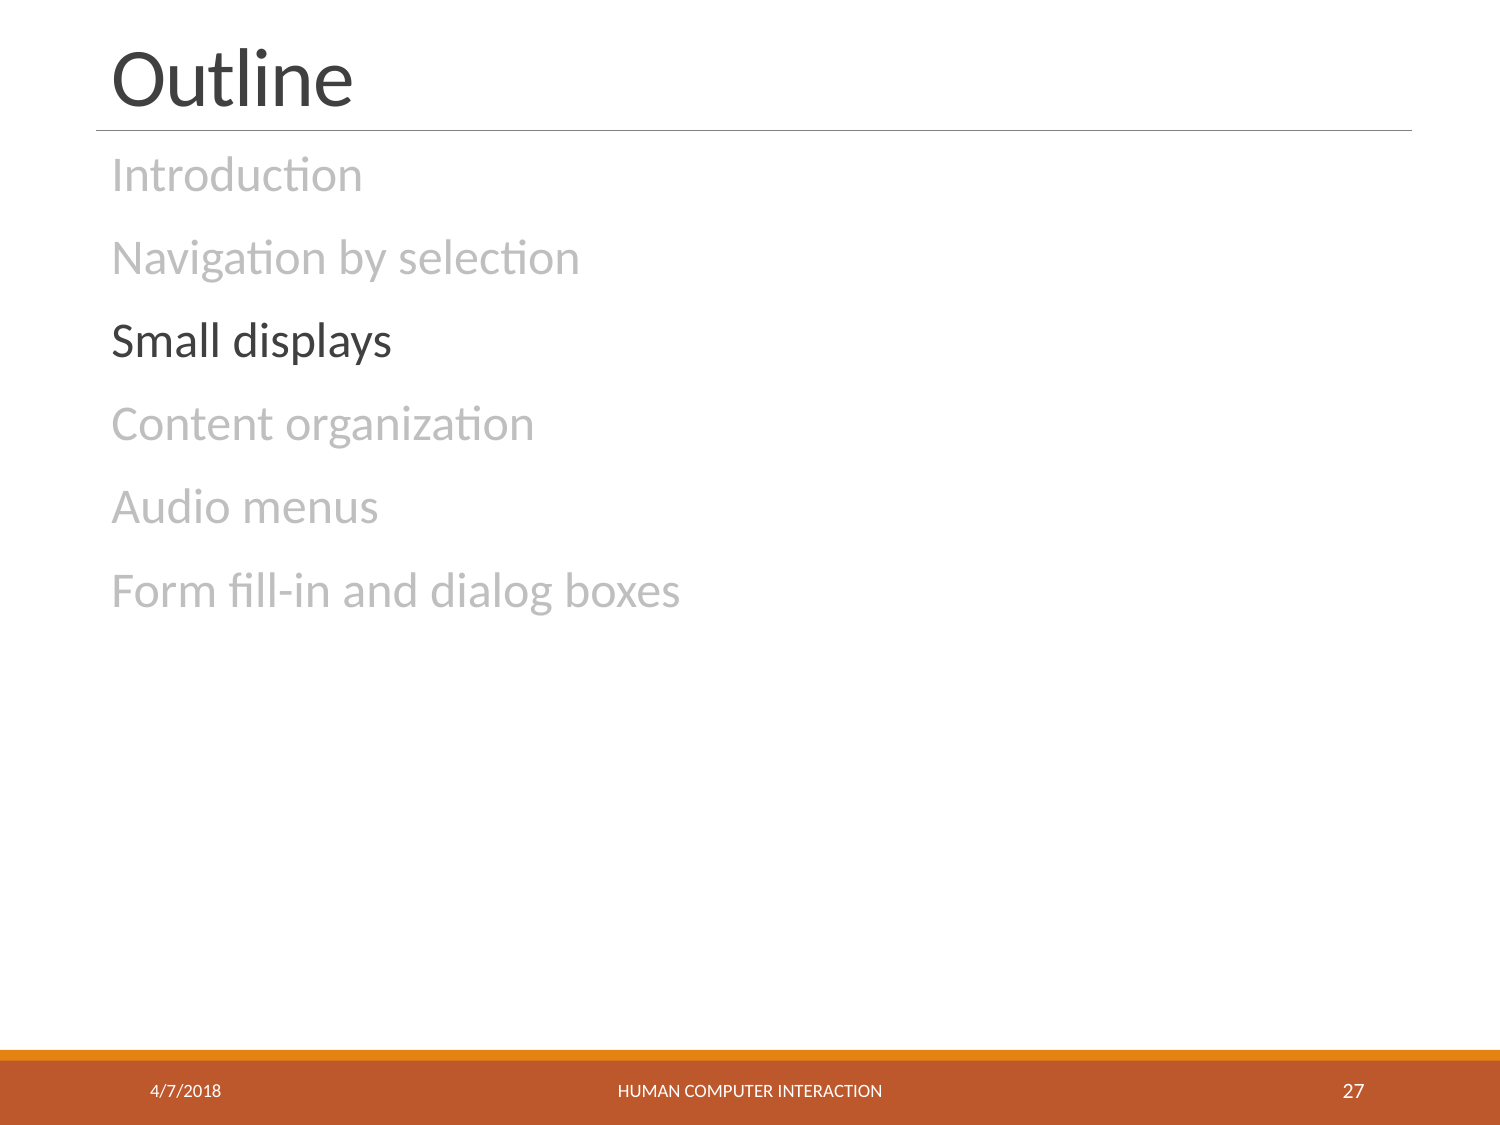

# Outline
Introduction
Navigation by selection
Small displays
Content organization
Audio menus
Form fill-in and dialog boxes
4/7/2018
Human Computer Interaction
27